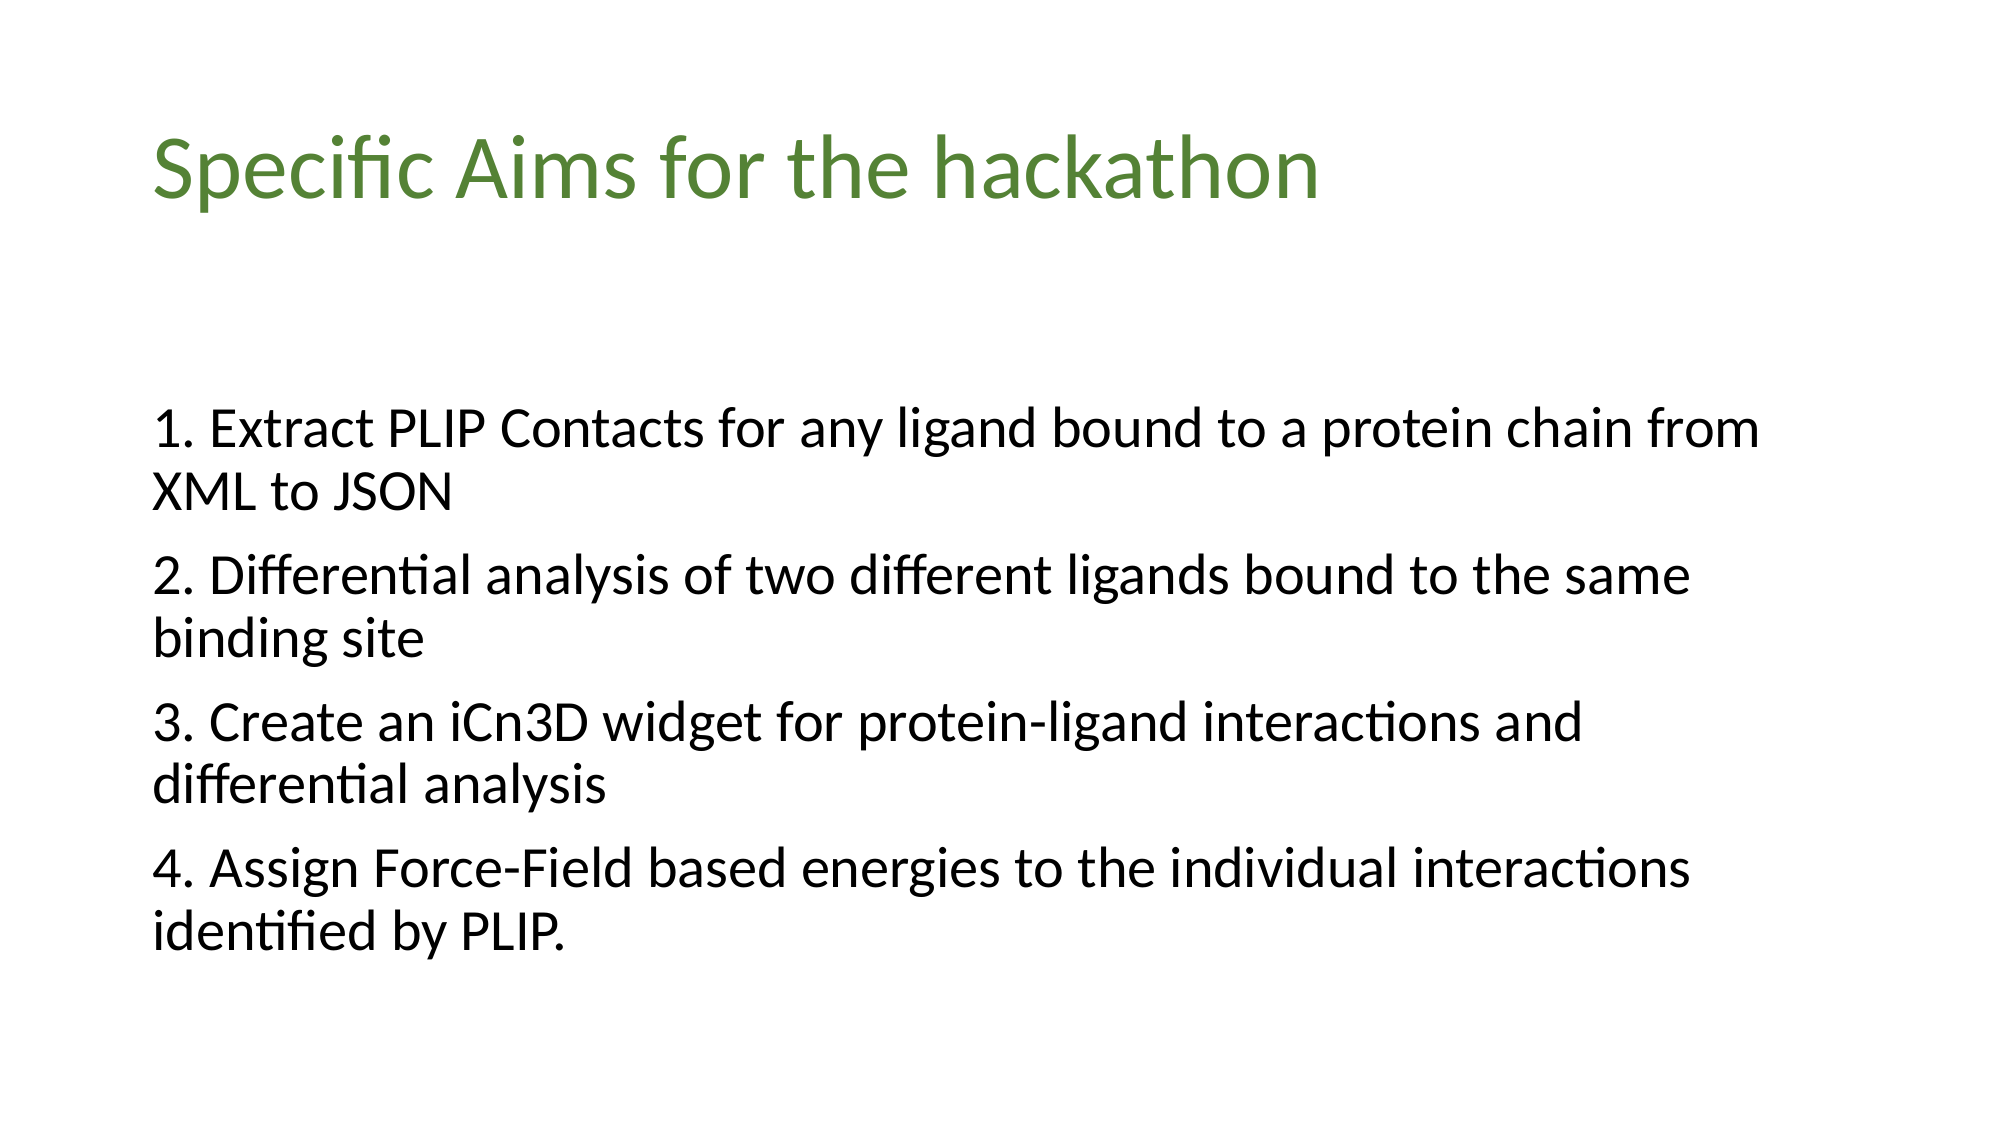

# Specific Aims for the hackathon

1. Extract PLIP Contacts for any ligand bound to a protein chain from XML to JSON
2. Differential analysis of two different ligands bound to the same binding site
3. Create an iCn3D widget for protein-ligand interactions and differential analysis
4. Assign Force-Field based energies to the individual interactions identified by PLIP.